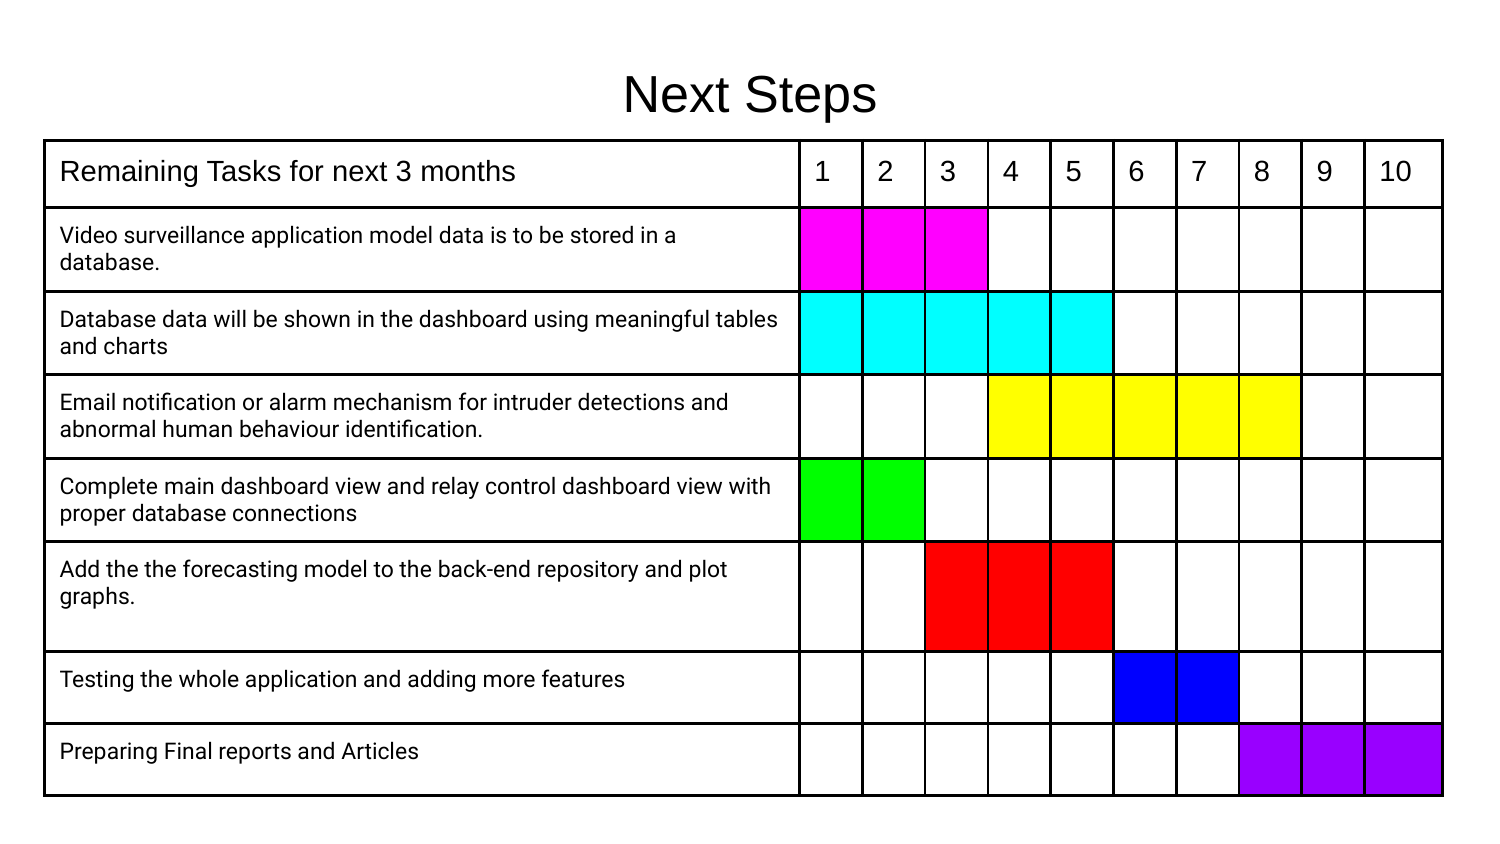

# Next Steps
| Remaining Tasks for next 3 months | 1 | 2 | 3 | 4 | 5 | 6 | 7 | 8 | 9 | 10 |
| --- | --- | --- | --- | --- | --- | --- | --- | --- | --- | --- |
| Video surveillance application model data is to be stored in a database. |  |  |  |  |  |  |  |  |  |  |
| Database data will be shown in the dashboard using meaningful tables and charts |  |  |  |  |  |  |  |  |  |  |
| Email notification or alarm mechanism for intruder detections and abnormal human behaviour identification. |  |  |  |  |  |  |  |  |  |  |
| Complete main dashboard view and relay control dashboard view with proper database connections |  |  |  |  |  |  |  |  |  |  |
| Add the the forecasting model to the back-end repository and plot graphs. |  |  |  |  |  |  |  |  |  |  |
| Testing the whole application and adding more features |  |  |  |  |  |  |  |  |  |  |
| Preparing Final reports and Articles |  |  |  |  |  |  |  |  |  |  |